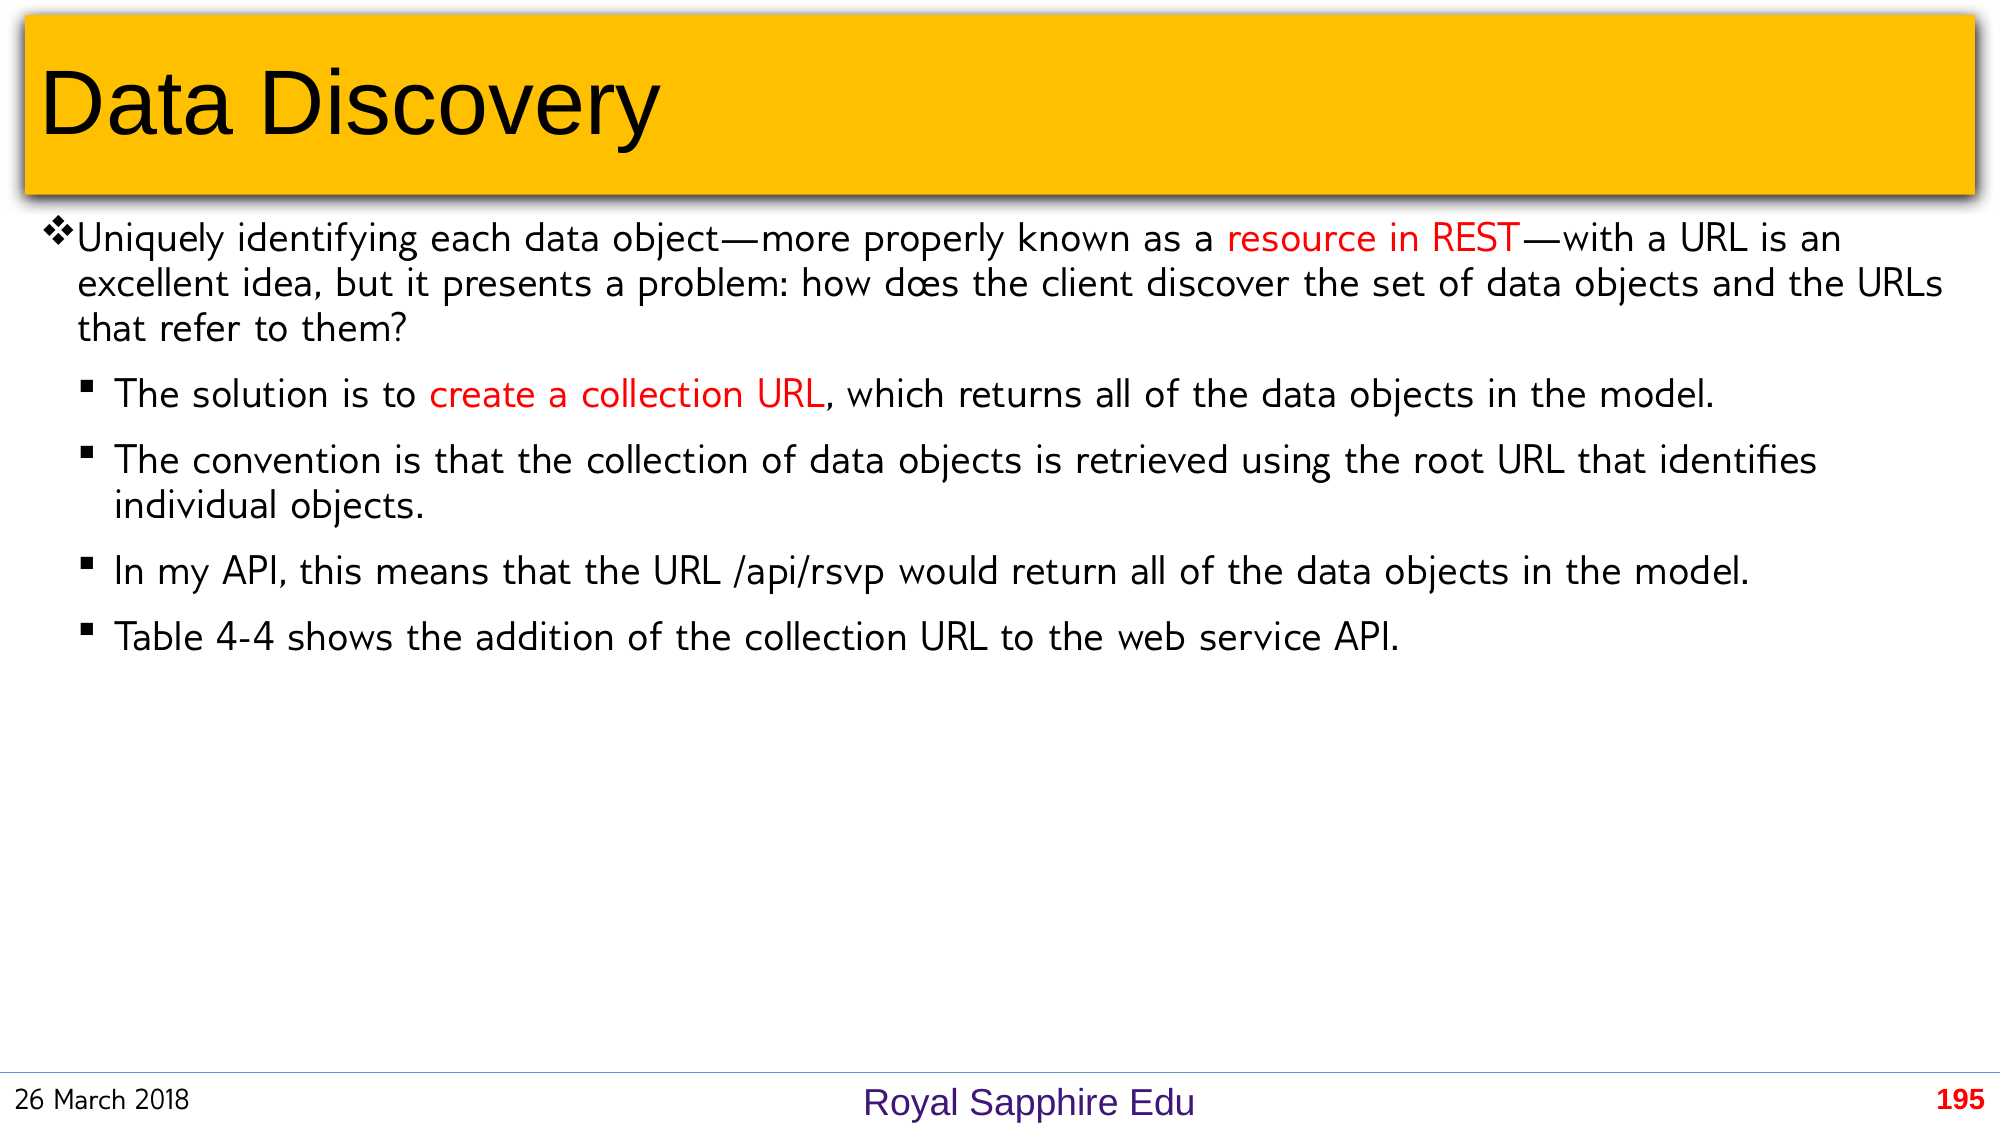

# Data Discovery
Uniquely identifying each data object—more properly known as a resource in REST—with a URL is an excellent idea, but it presents a problem: how does the client discover the set of data objects and the URLs that refer to them?
The solution is to create a collection URL, which returns all of the data objects in the model.
The convention is that the collection of data objects is retrieved using the root URL that identifies individual objects.
In my API, this means that the URL /api/rsvp would return all of the data objects in the model.
Table 4-4 shows the addition of the collection URL to the web service API.

26 March 2018
195